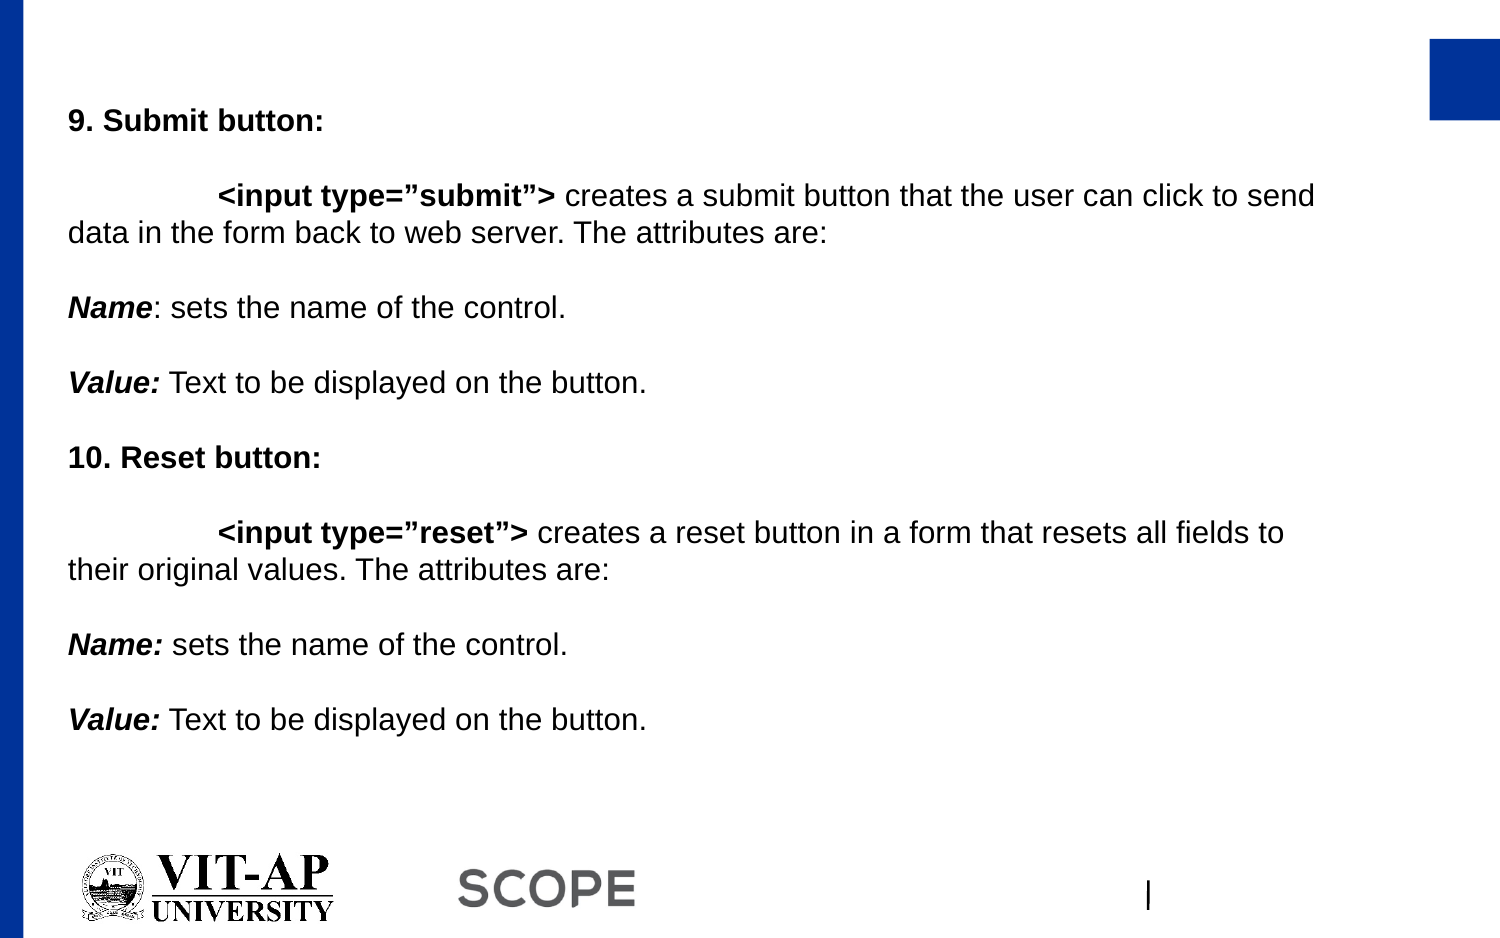

9. Submit button:

	<input type=”submit”> creates a submit button that the user can click to send data in the form back to web server. The attributes are:

Name: sets the name of the control.

Value: Text to be displayed on the button.

10. Reset button:

	<input type=”reset”> creates a reset button in a form that resets all fields to their original values. The attributes are:

Name: sets the name of the control.

Value: Text to be displayed on the button.